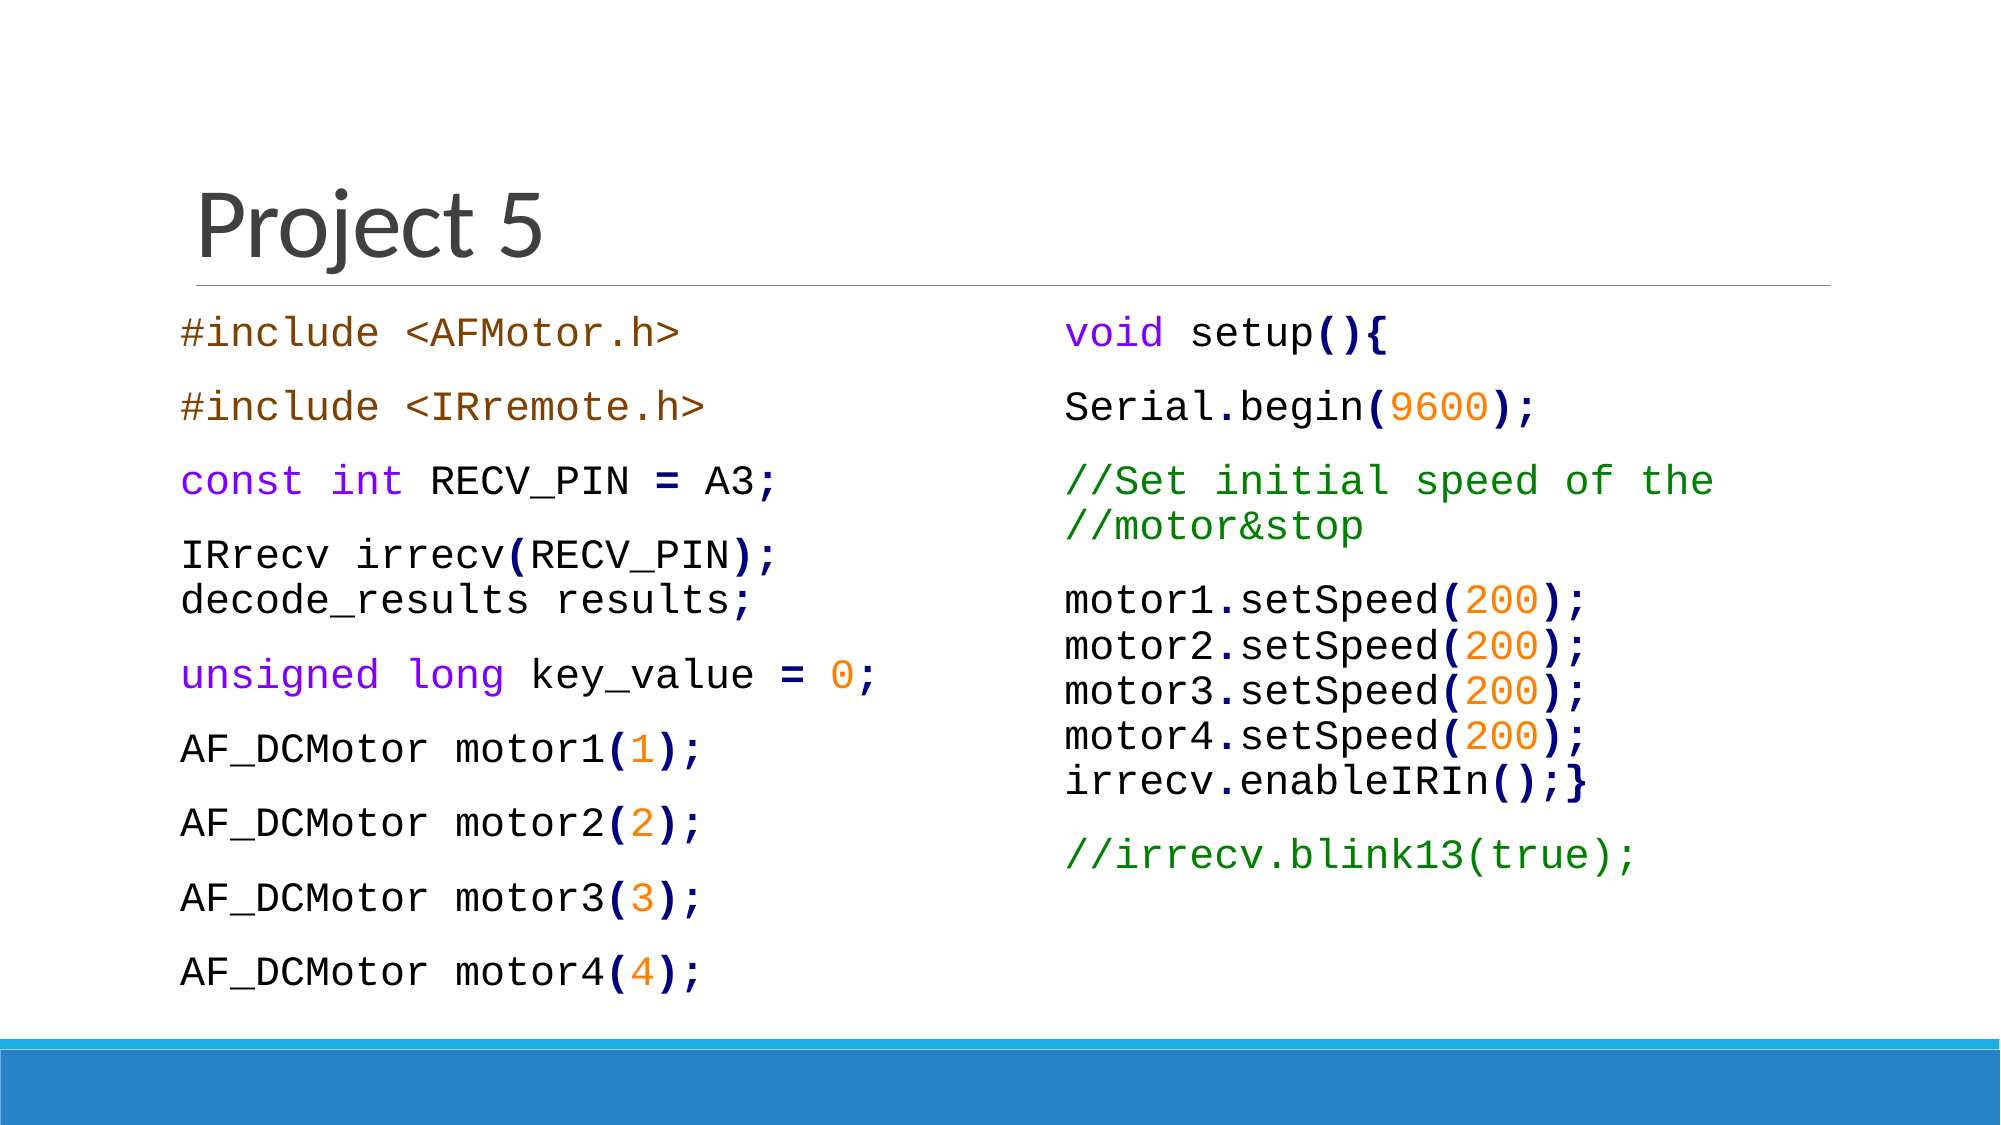

# Project 5
#include <AFMotor.h>
#include <IRremote.h>
const int RECV_PIN = A3;
IRrecv irrecv(RECV_PIN); decode_results results;
unsigned long key_value = 0;
AF_DCMotor motor1(1);
AF_DCMotor motor2(2);
AF_DCMotor motor3(3);
AF_DCMotor motor4(4);
void setup(){
Serial.begin(9600);
//Set initial speed of the //motor&stop
motor1.setSpeed(200); motor2.setSpeed(200); motor3.setSpeed(200); motor4.setSpeed(200); irrecv.enableIRIn();}
//irrecv.blink13(true);